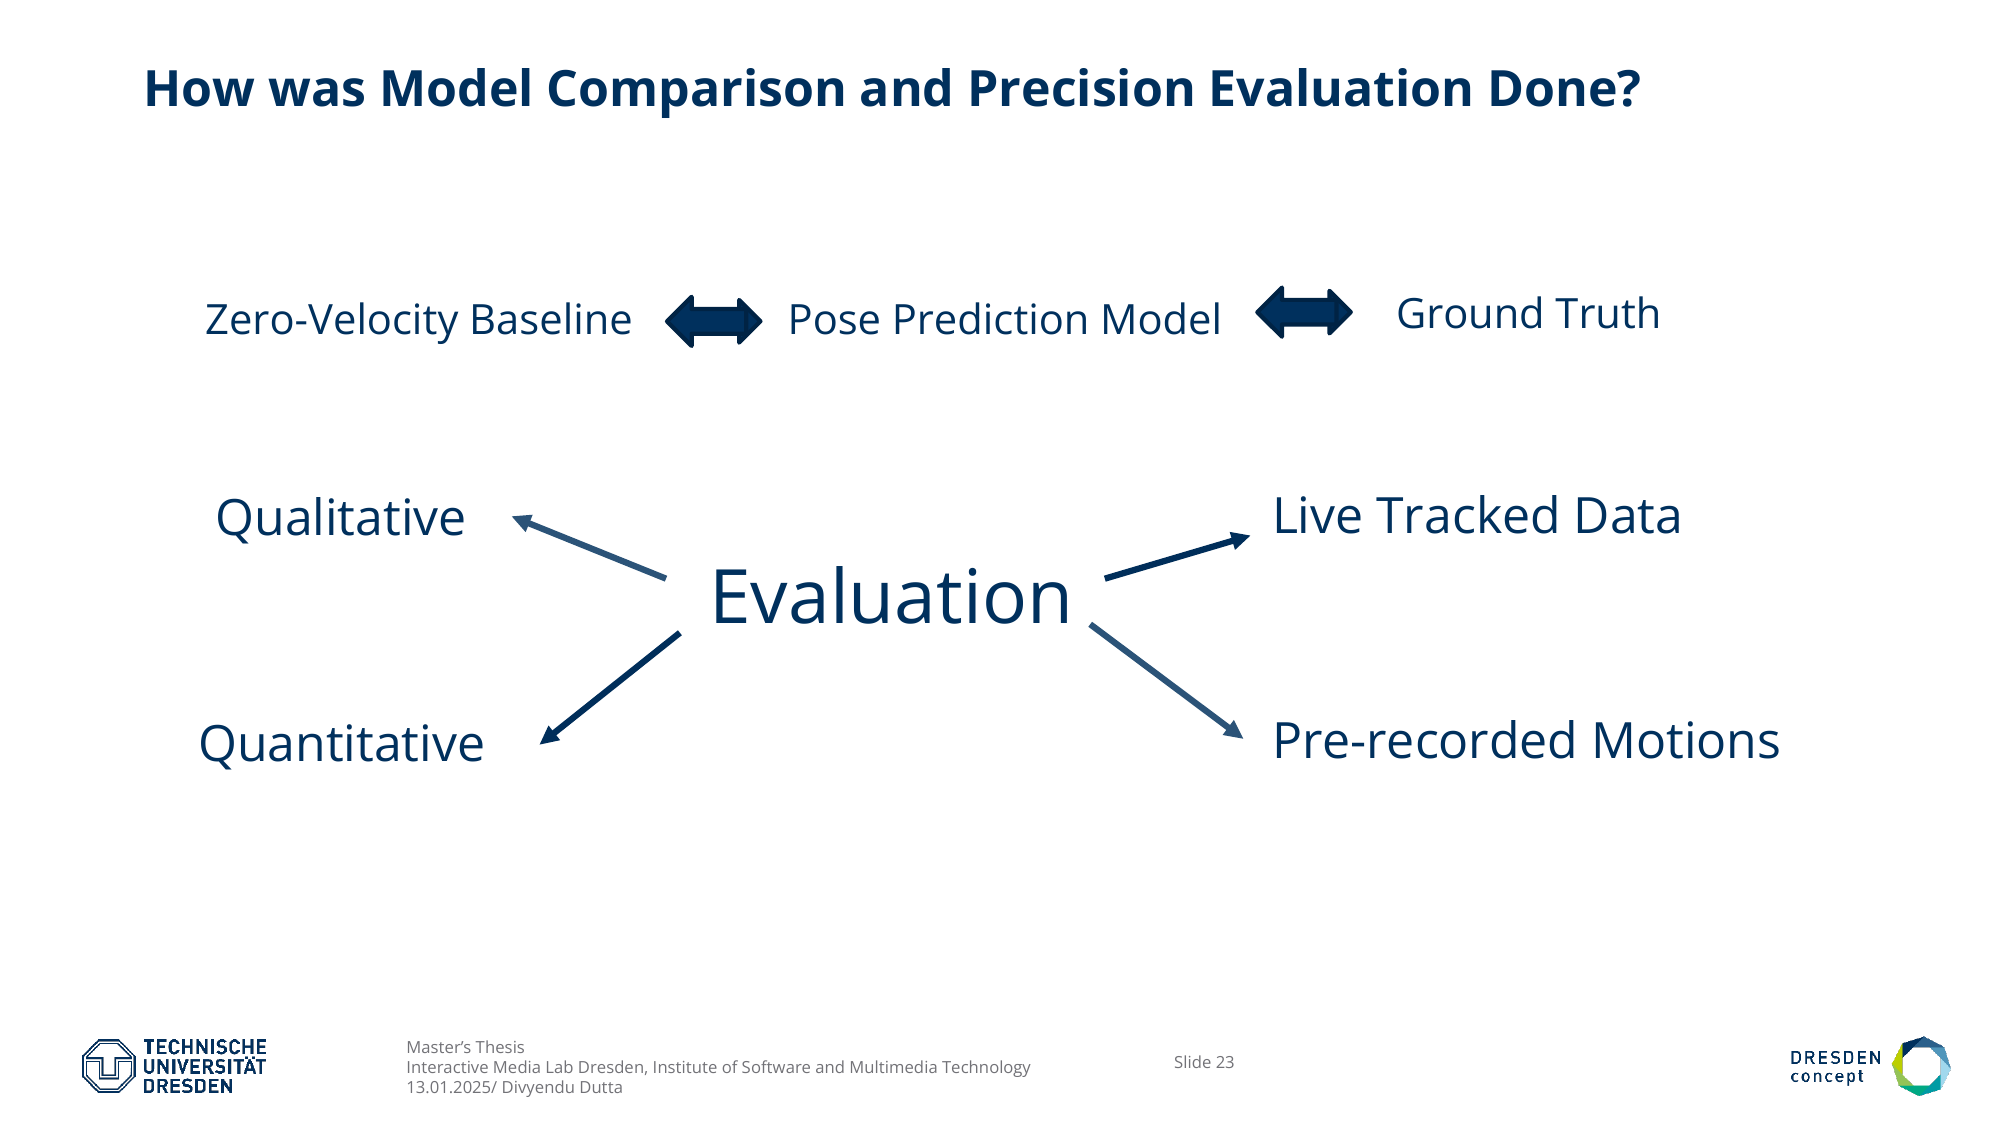

# How was Model Comparison and Precision Evaluation Done?

Ground Truth
Zero-Velocity Baseline
Pose Prediction Model

Live Tracked Data
Qualitative
Evaluation
Pre-recorded Motions
Quantitative